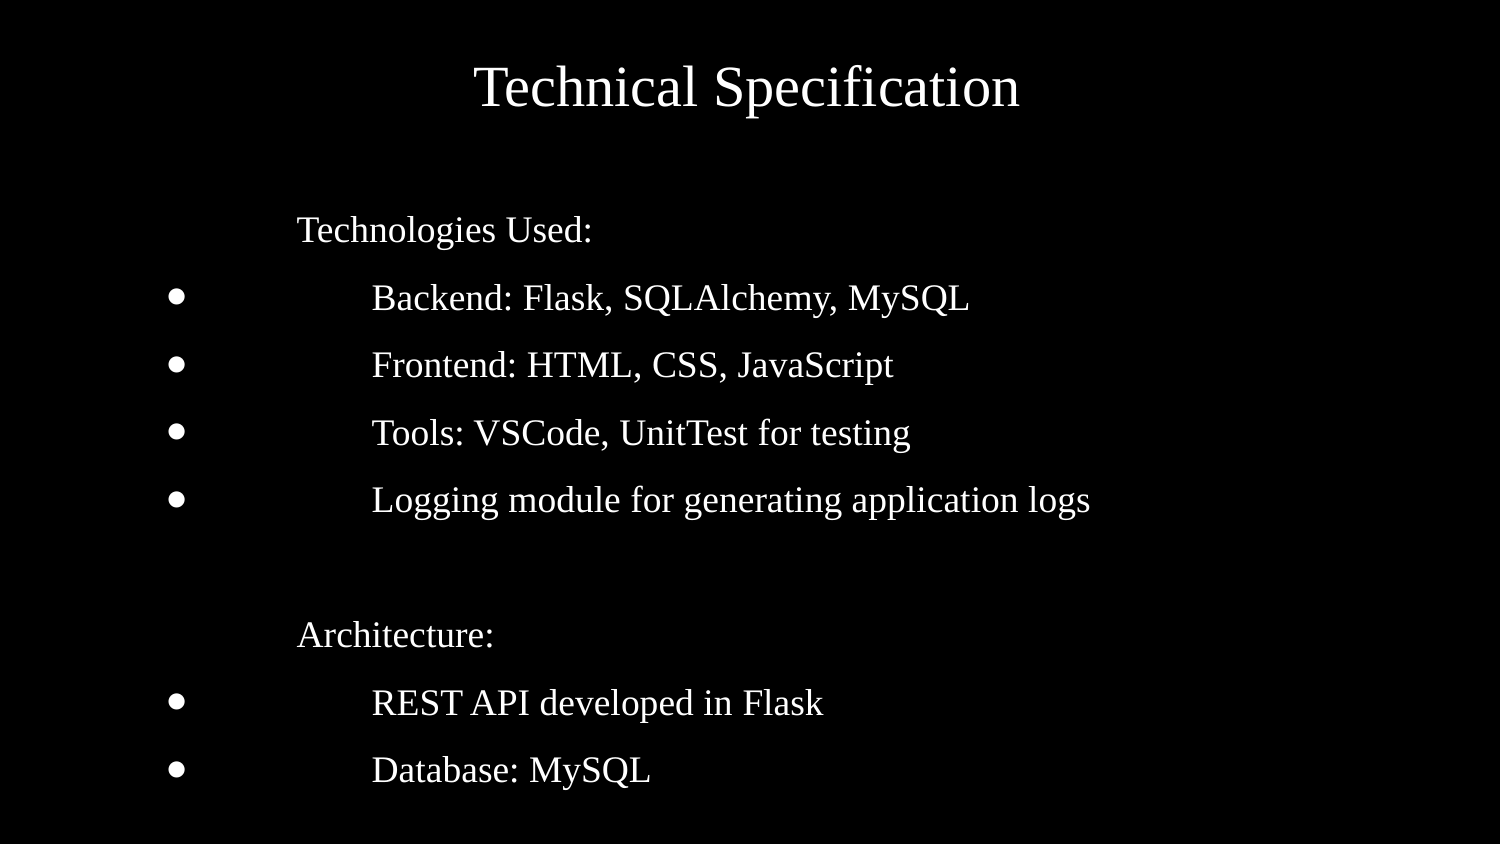

Technical Specification
	Technologies Used:
    	Backend: Flask, SQLAlchemy, MySQL
    	Frontend: HTML, CSS, JavaScript
    	Tools: VSCode, UnitTest for testing
	Logging module for generating application logs

	Architecture:
    	REST API developed in Flask
    	Database: MySQL